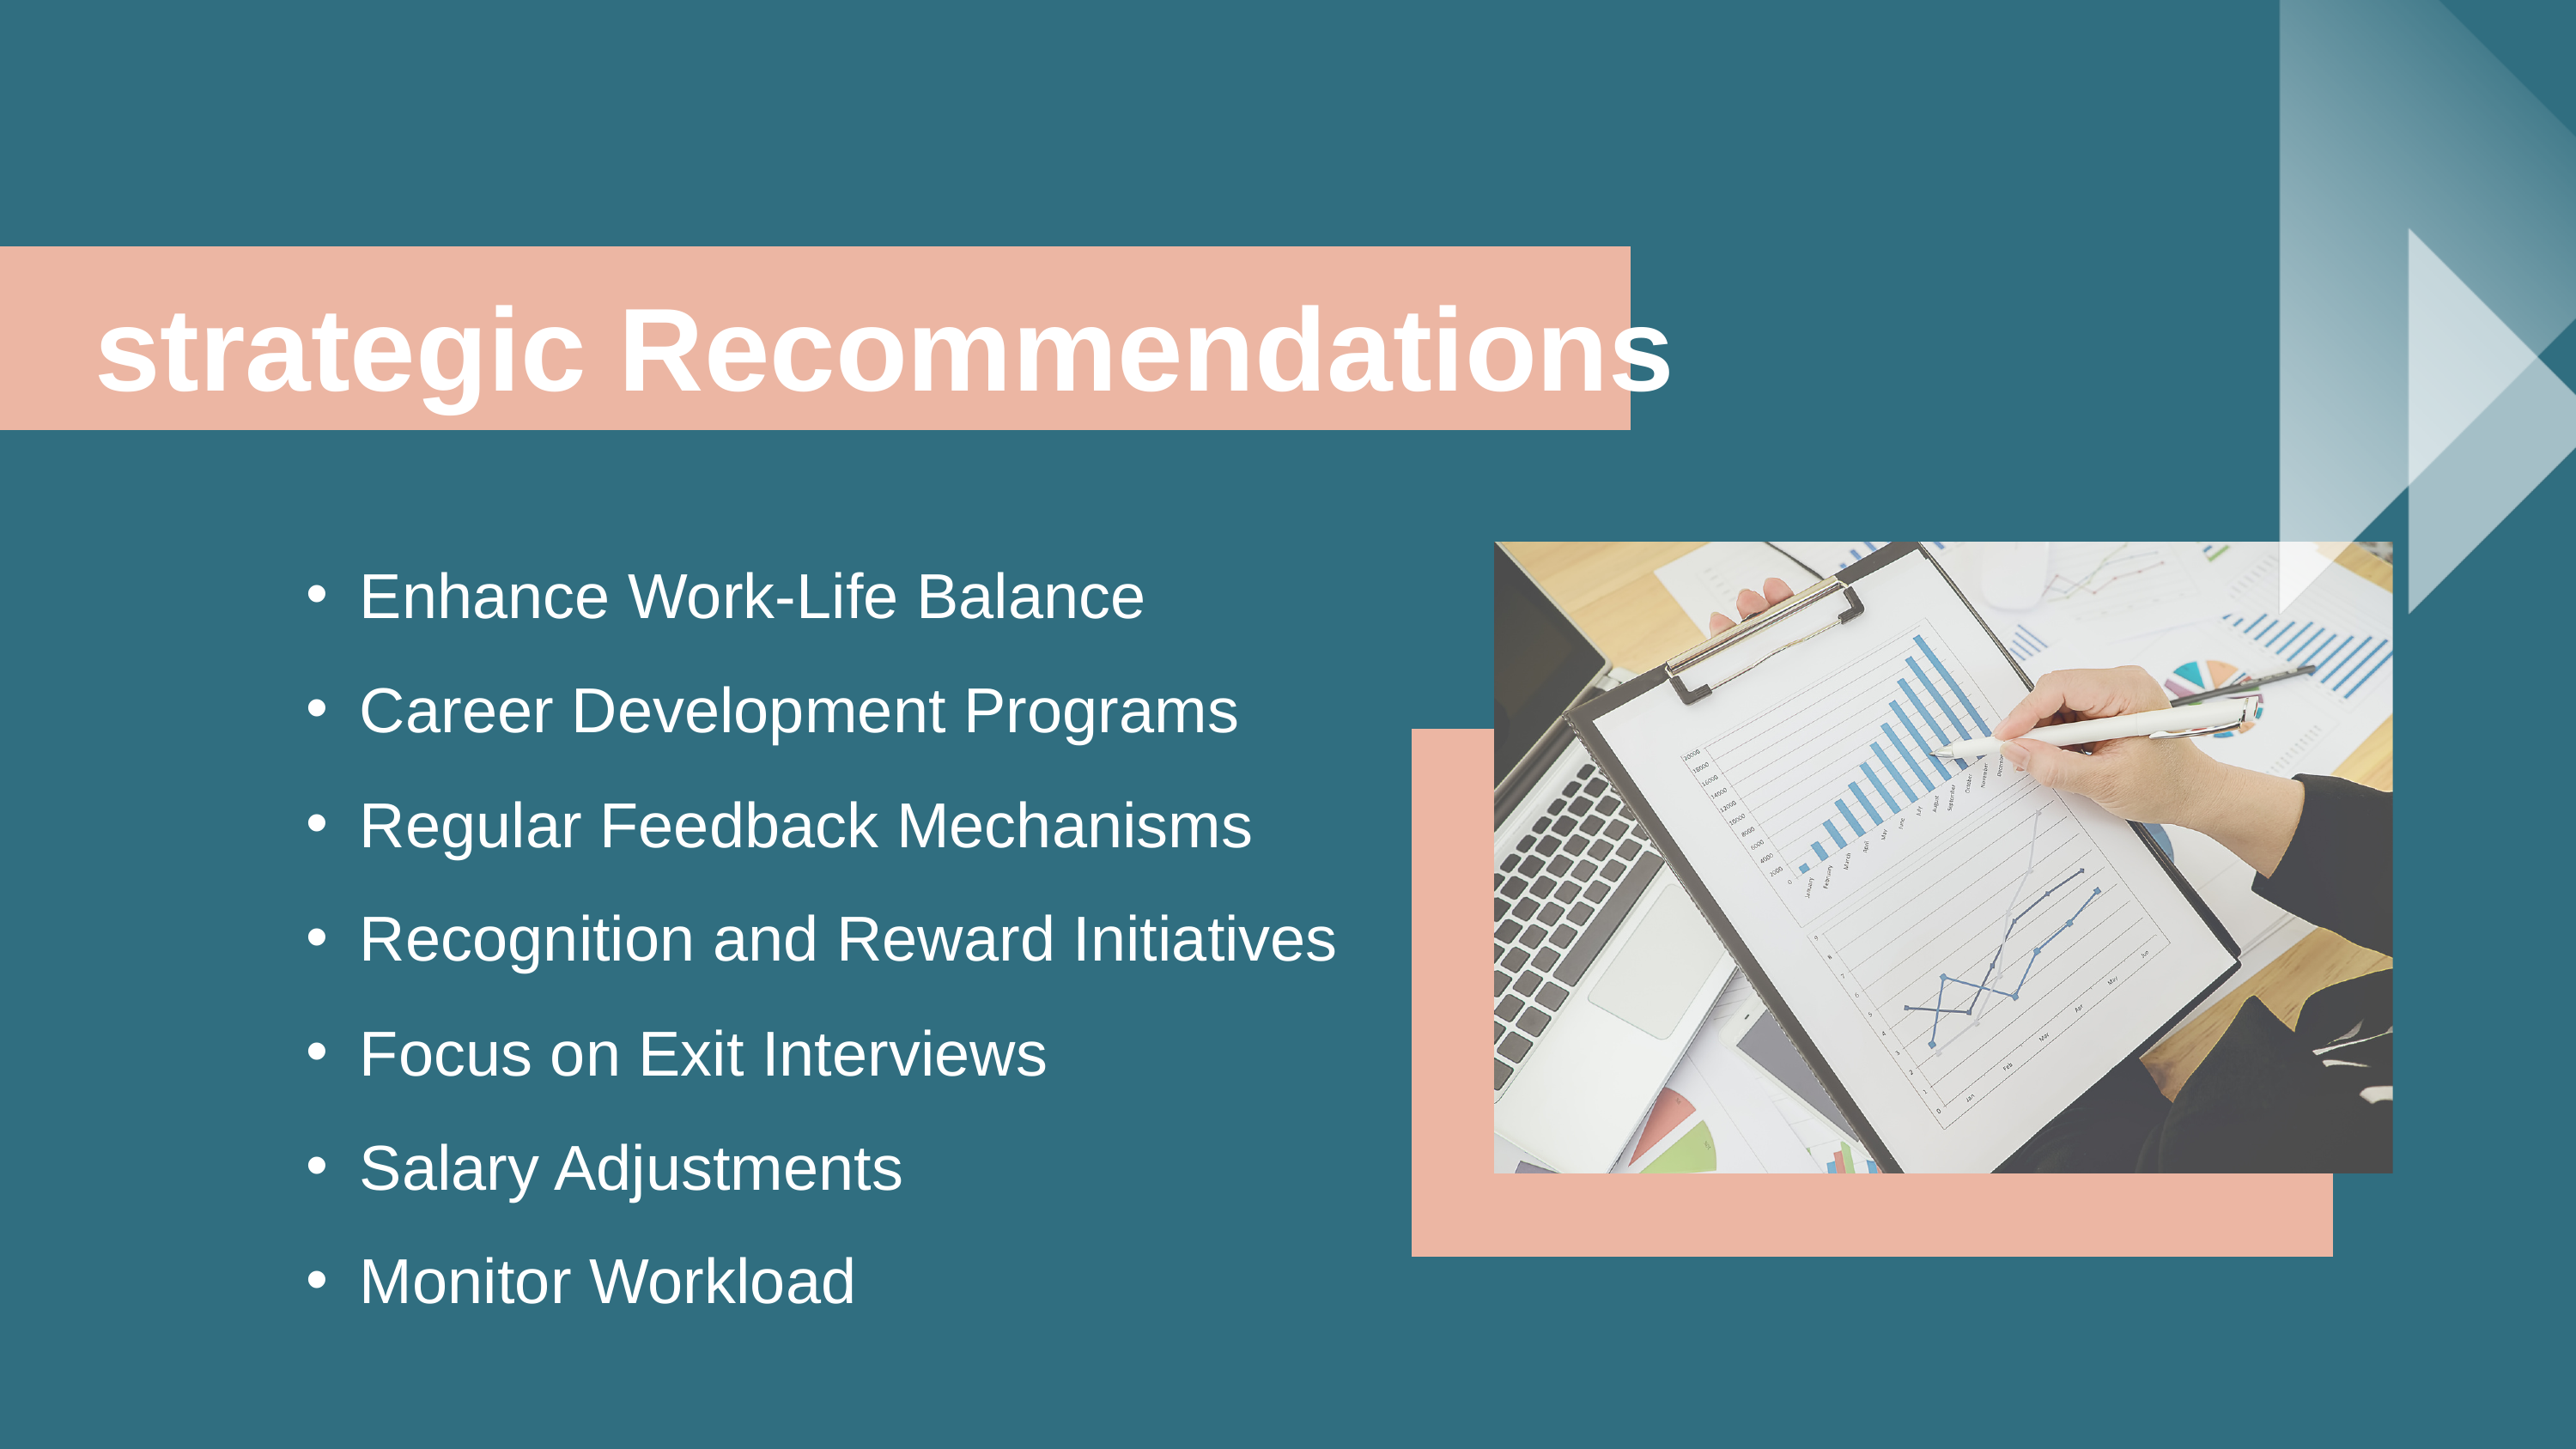

strategic Recommendations
Enhance Work-Life Balance

Career Development Programs
Regular Feedback Mechanisms

Recognition and Reward Initiatives
Focus on Exit Interviews
Salary Adjustments
Monitor Workload